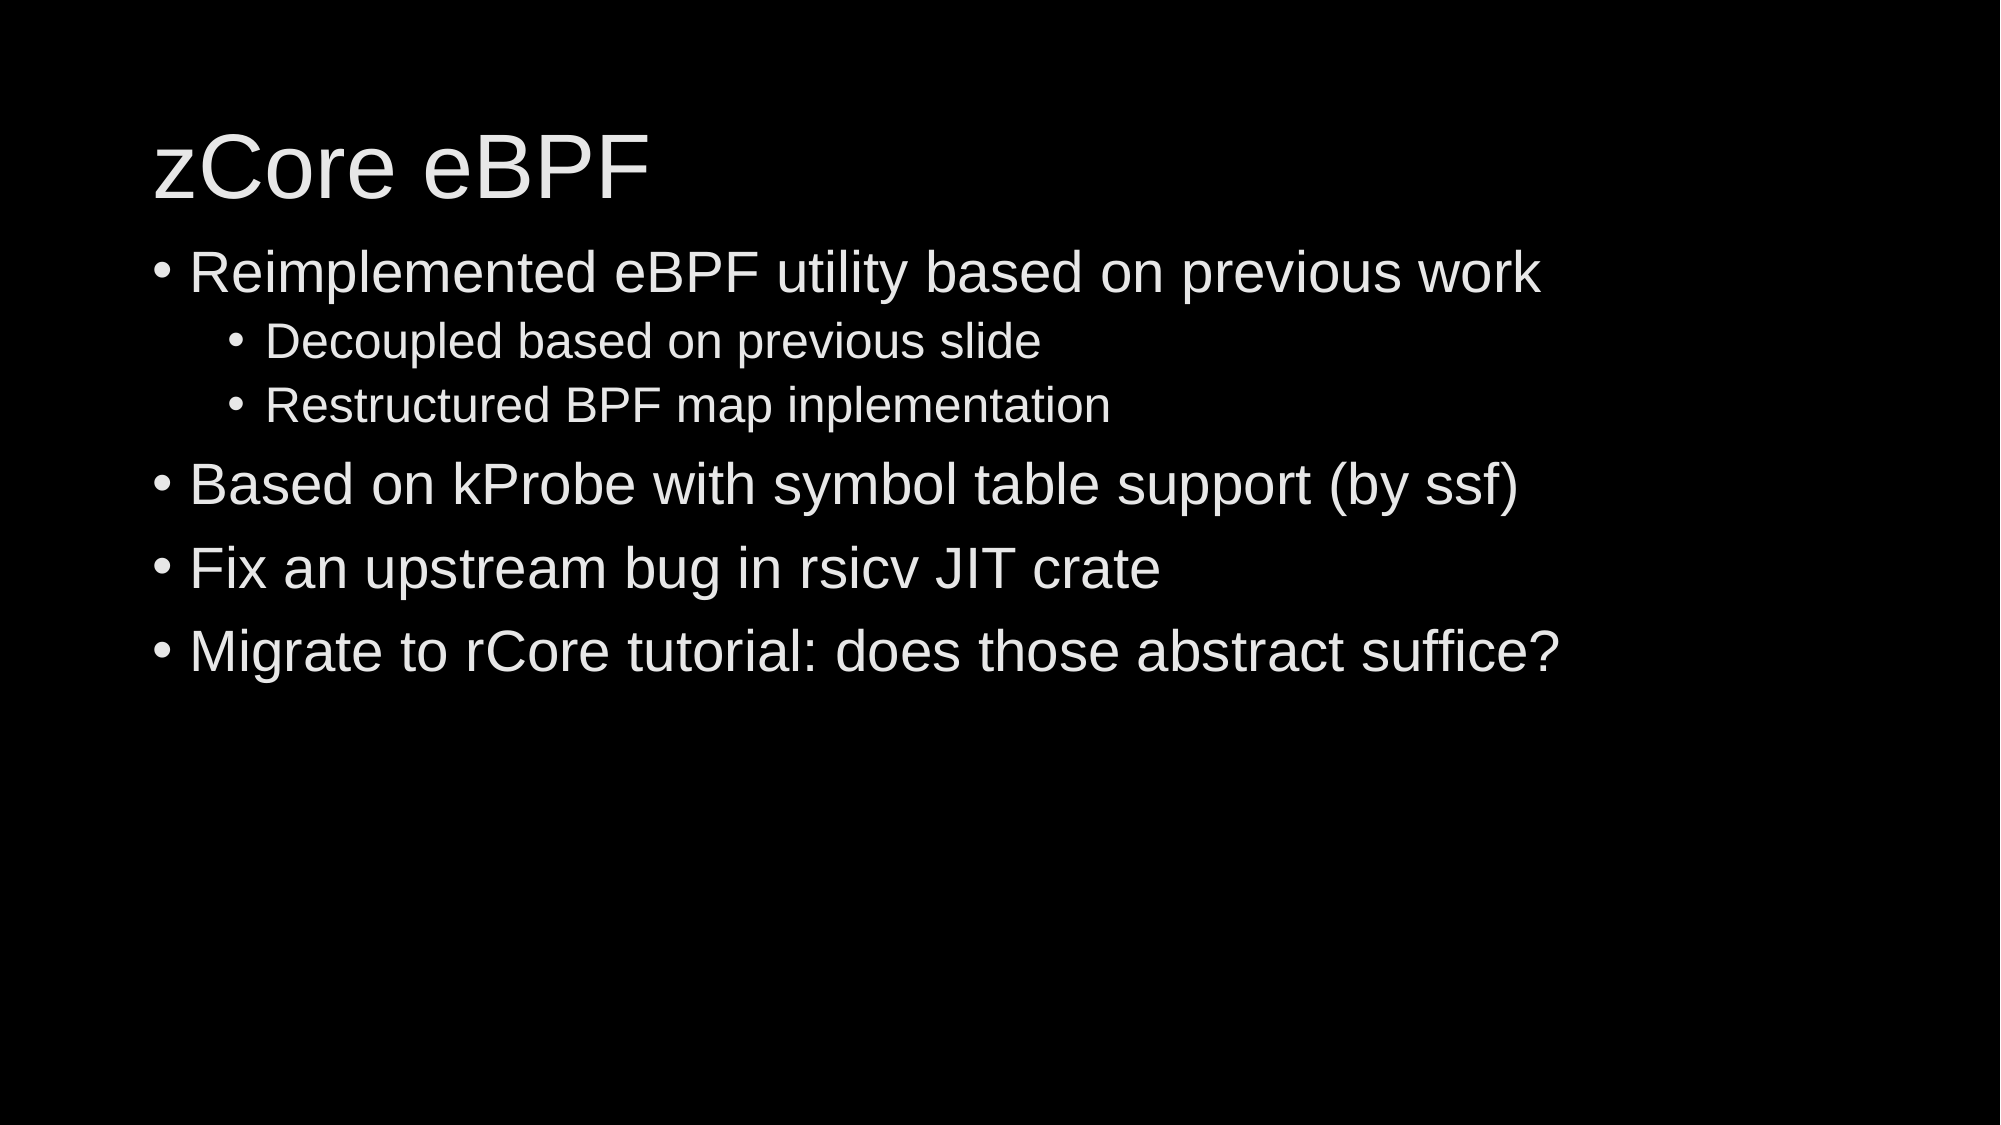

# zCore eBPF
Reimplemented eBPF utility based on previous work
Decoupled based on previous slide
Restructured BPF map inplementation
Based on kProbe with symbol table support (by ssf)
Fix an upstream bug in rsicv JIT crate
Migrate to rCore tutorial: does those abstract suffice?